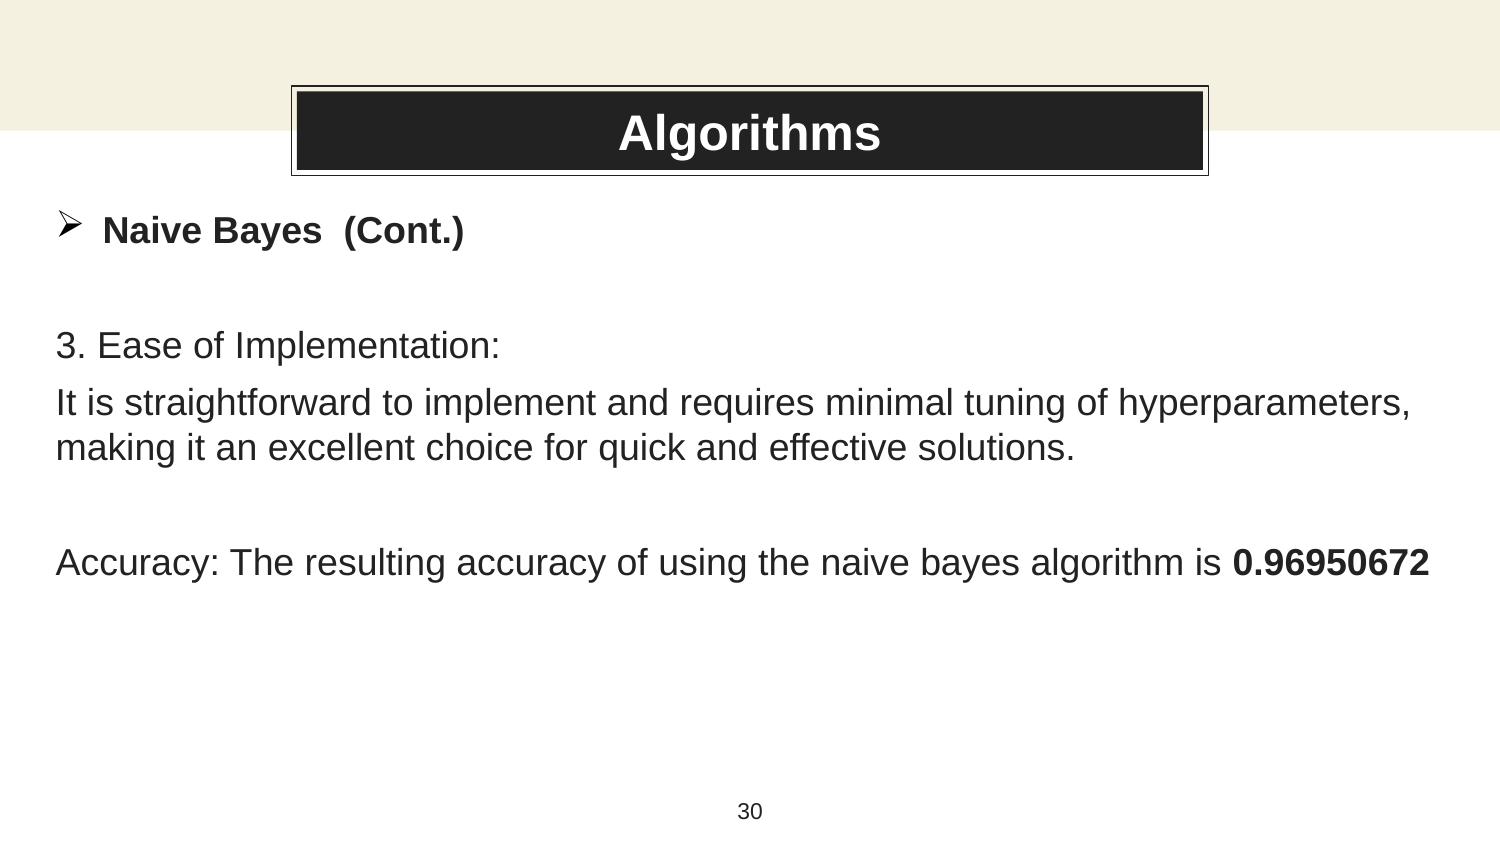

# Algorithms
Naive Bayes  (Cont.)

3. Ease of Implementation:
It is straightforward to implement and requires minimal tuning of hyperparameters, making it an excellent choice for quick and effective solutions.

Accuracy: The resulting accuracy of using the naive bayes algorithm is 0.96950672

30